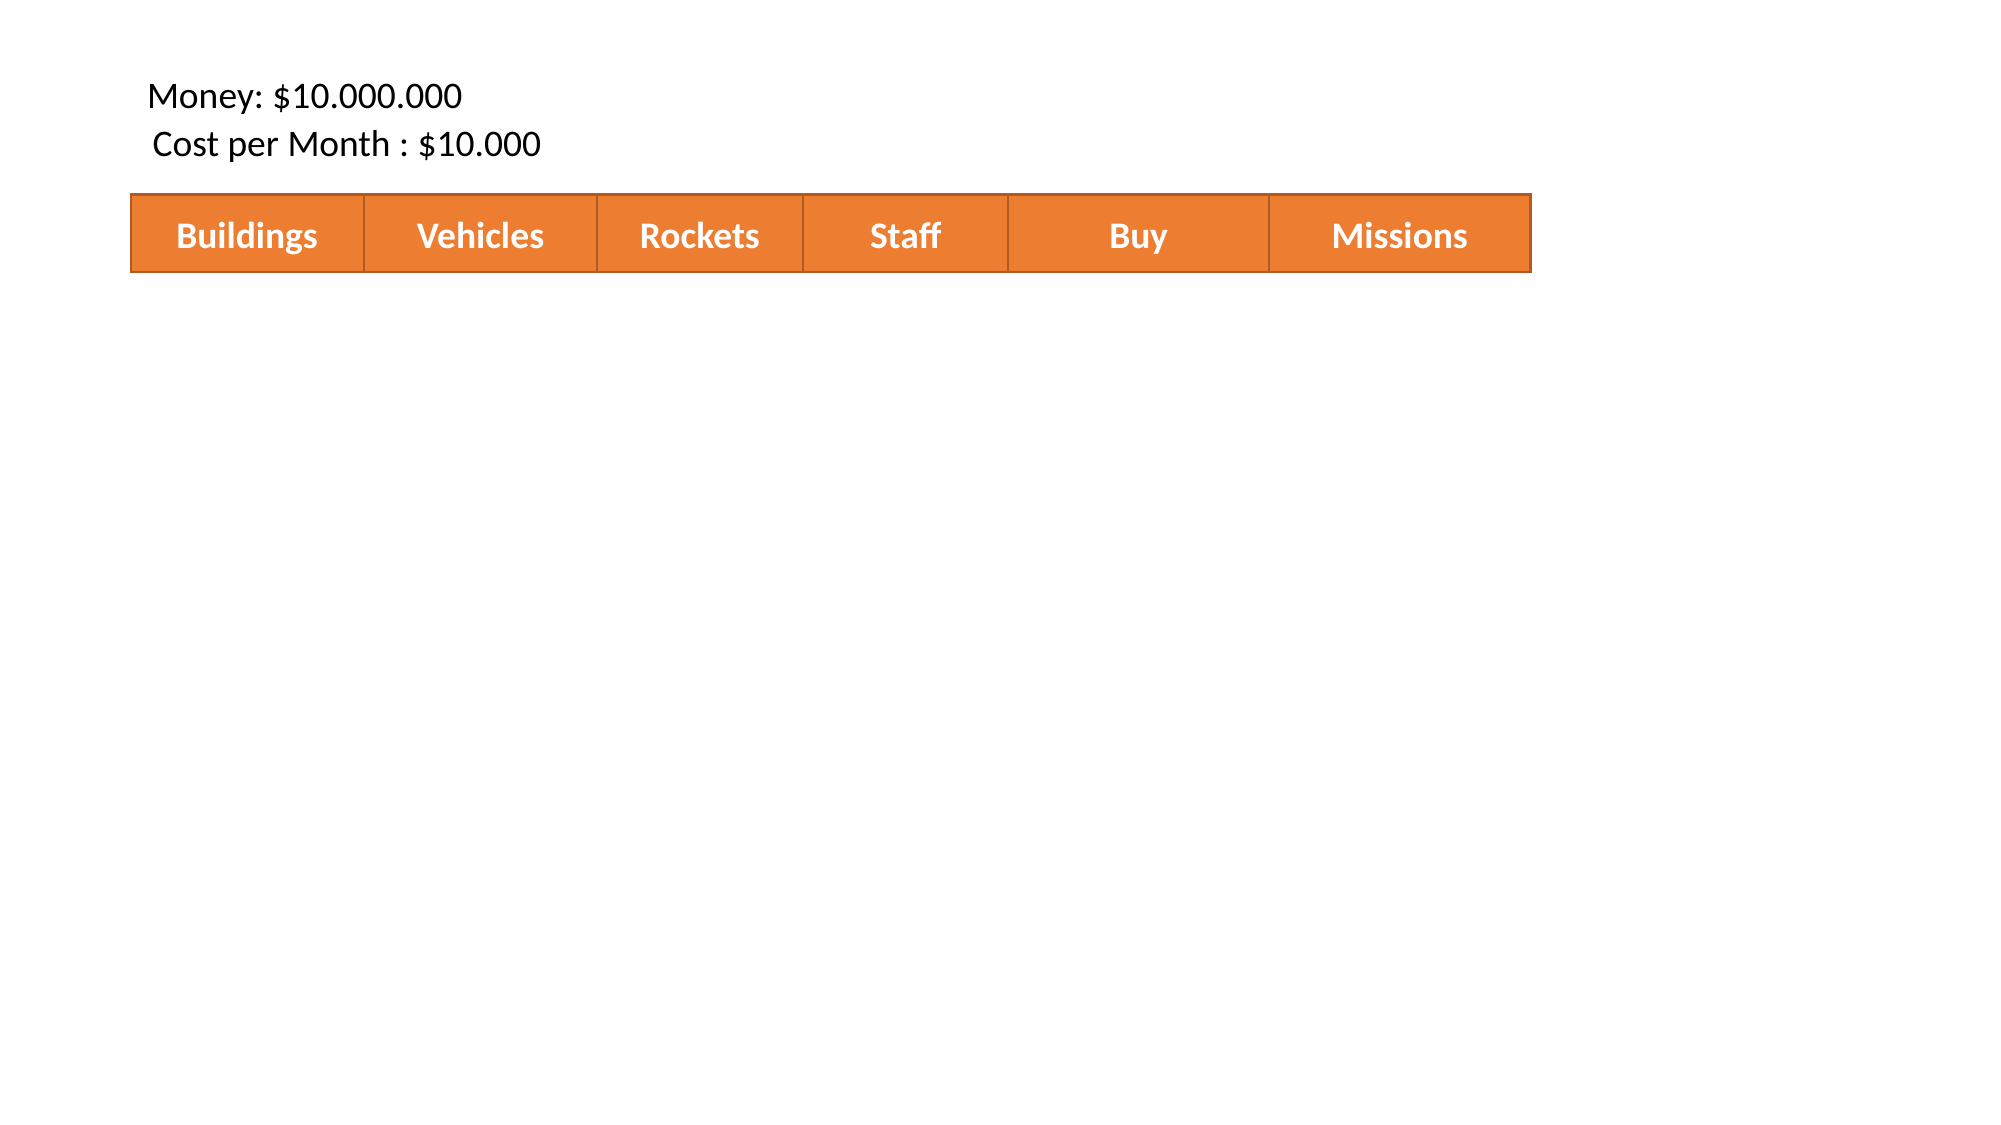

Money: $10.000.000
Cost per Month : $10.000
Rockets
Buy
Missions
Vehicles
Staff
Buildings